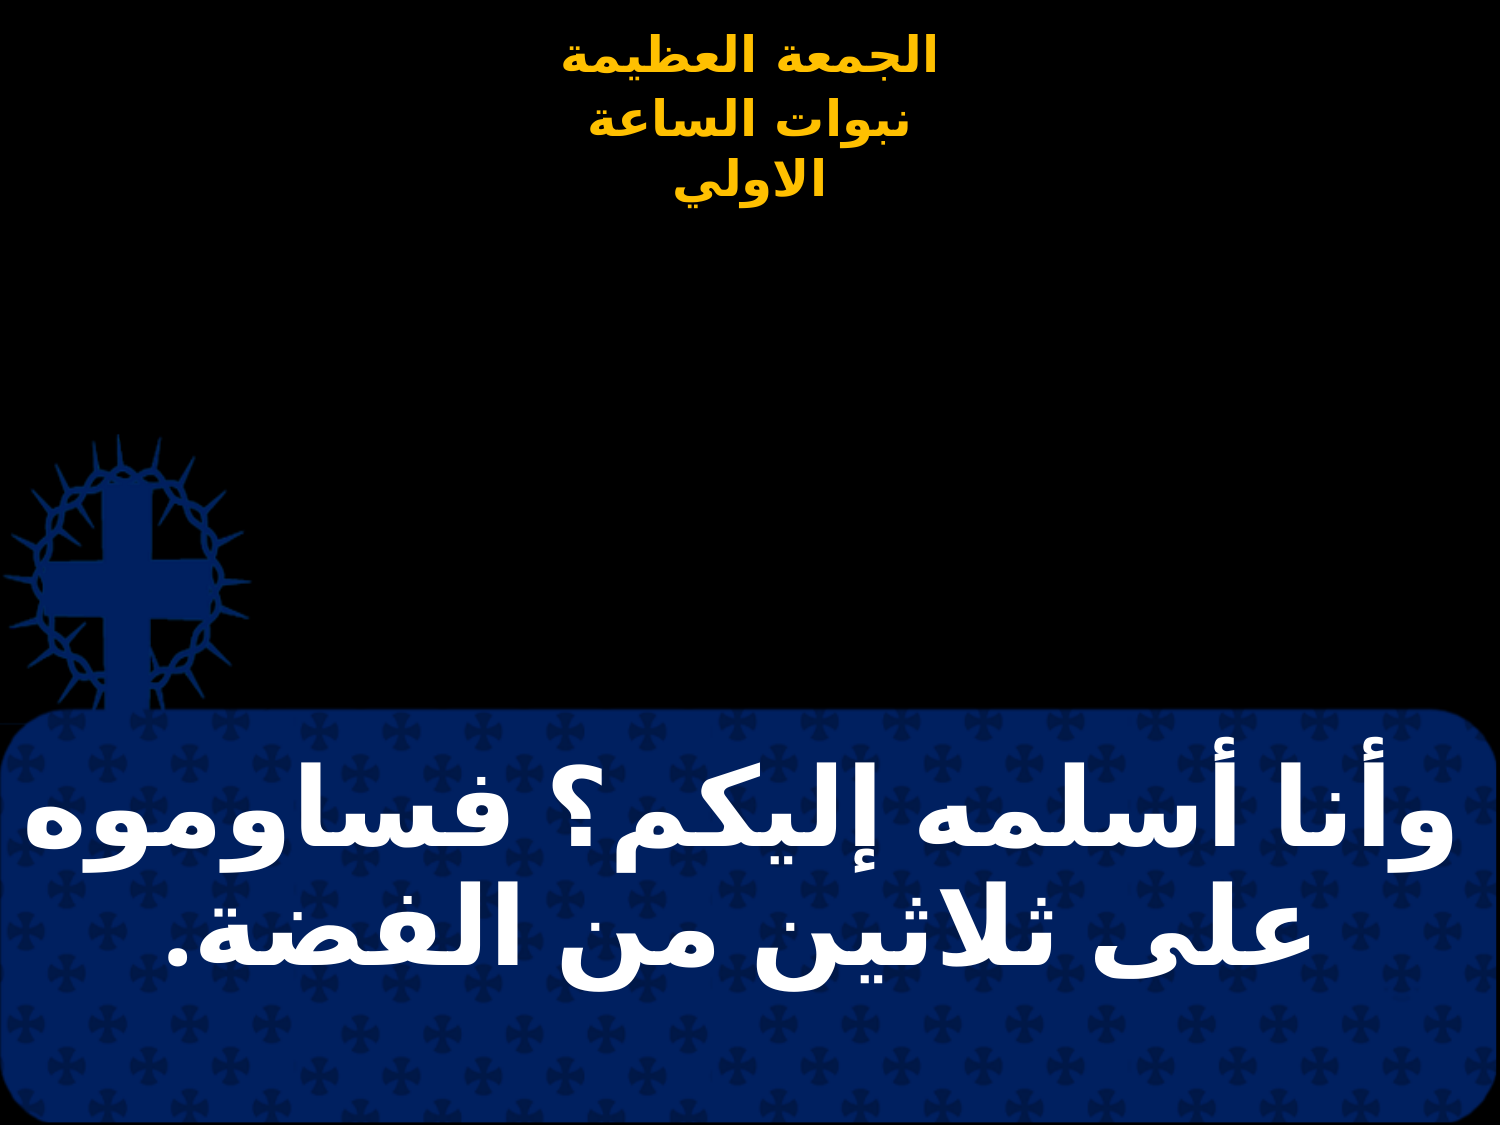

# وأنا أسلمه إليكم؟ فساوموه على ثلاثين من الفضة.